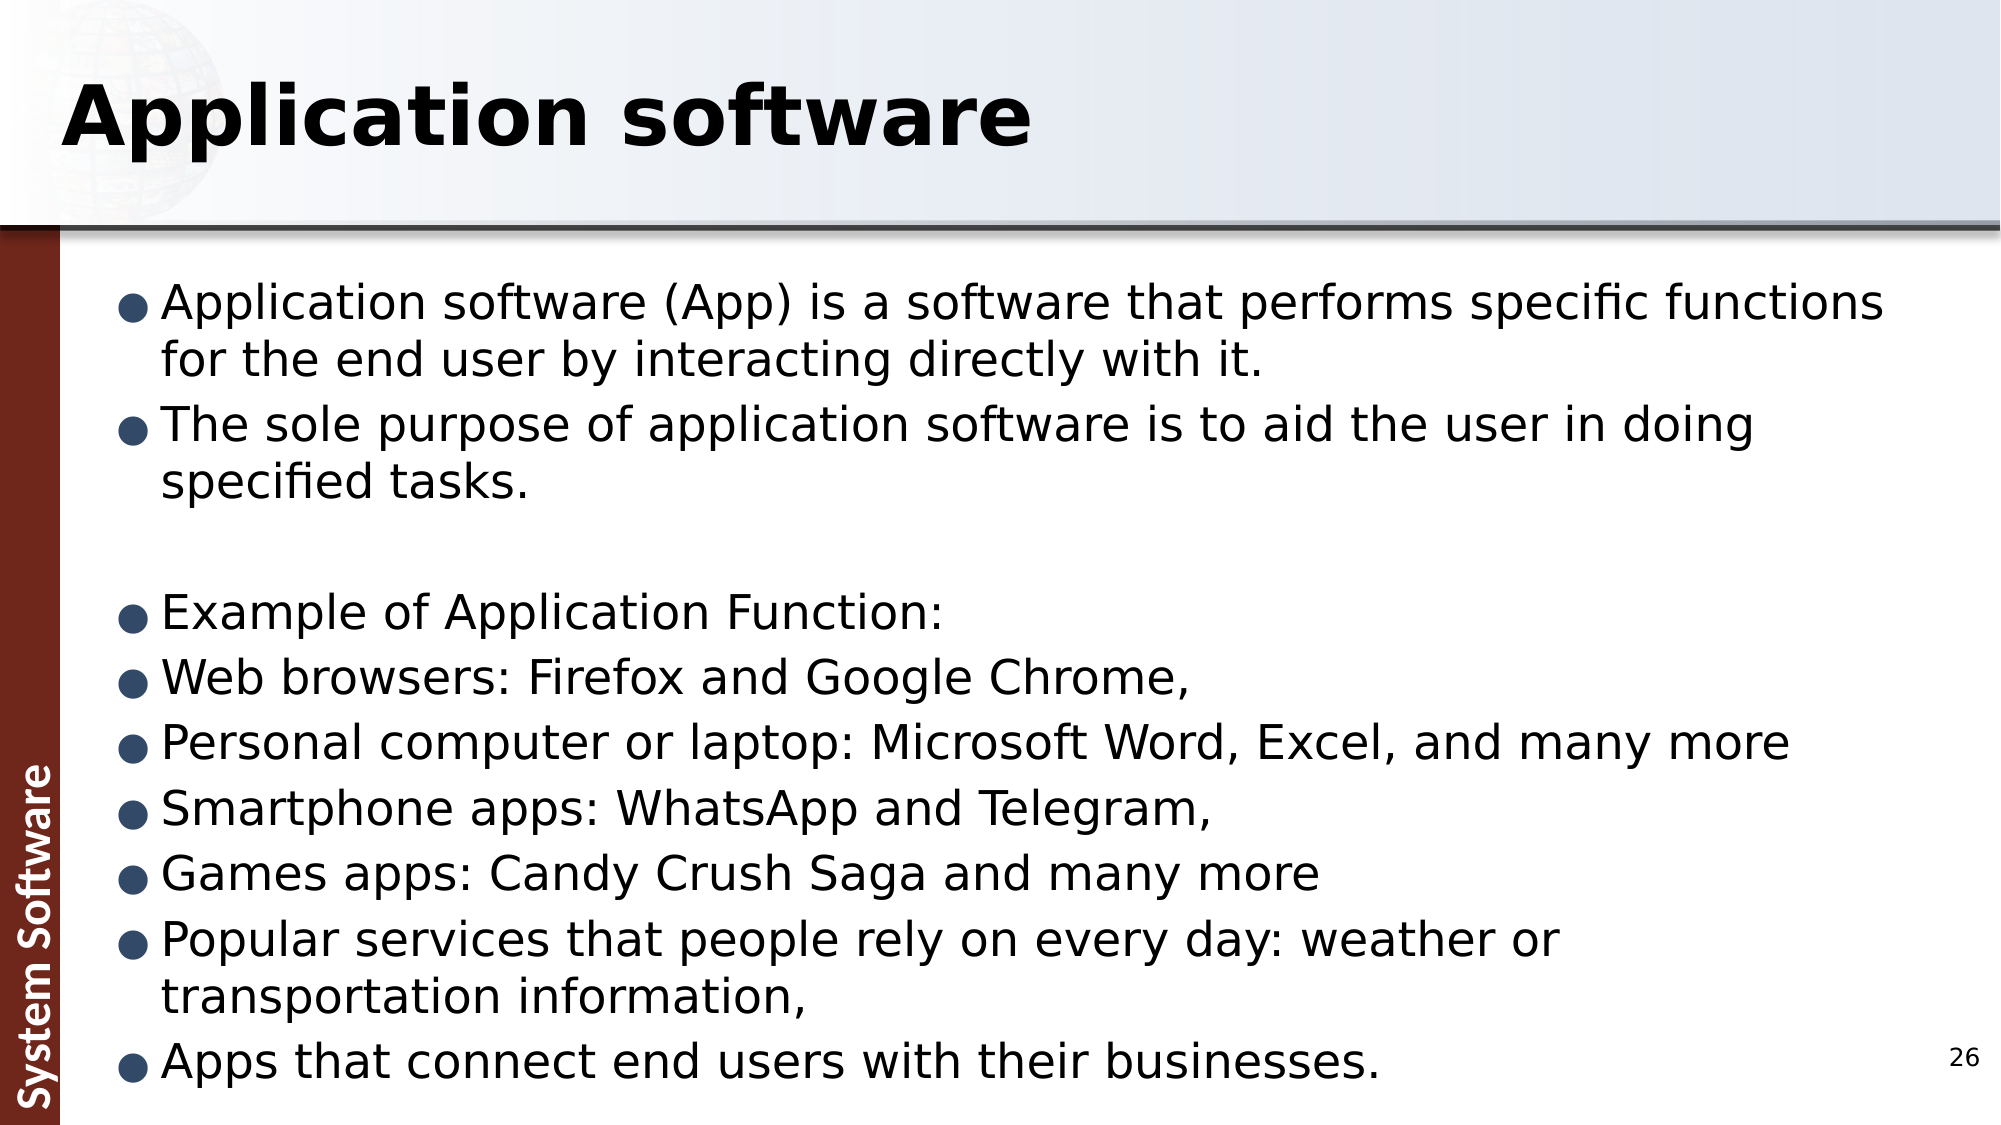

# Application software
Application software (App) is a software that performs specific functions for the end user by interacting directly with it.
The sole purpose of application software is to aid the user in doing specified tasks.

Example of Application Function:
Web browsers: Firefox and Google Chrome,
Personal computer or laptop: Microsoft Word, Excel, and many more
Smartphone apps: WhatsApp and Telegram,
Games apps: Candy Crush Saga and many more
Popular services that people rely on every day: weather or transportation information,
Apps that connect end users with their businesses.

26